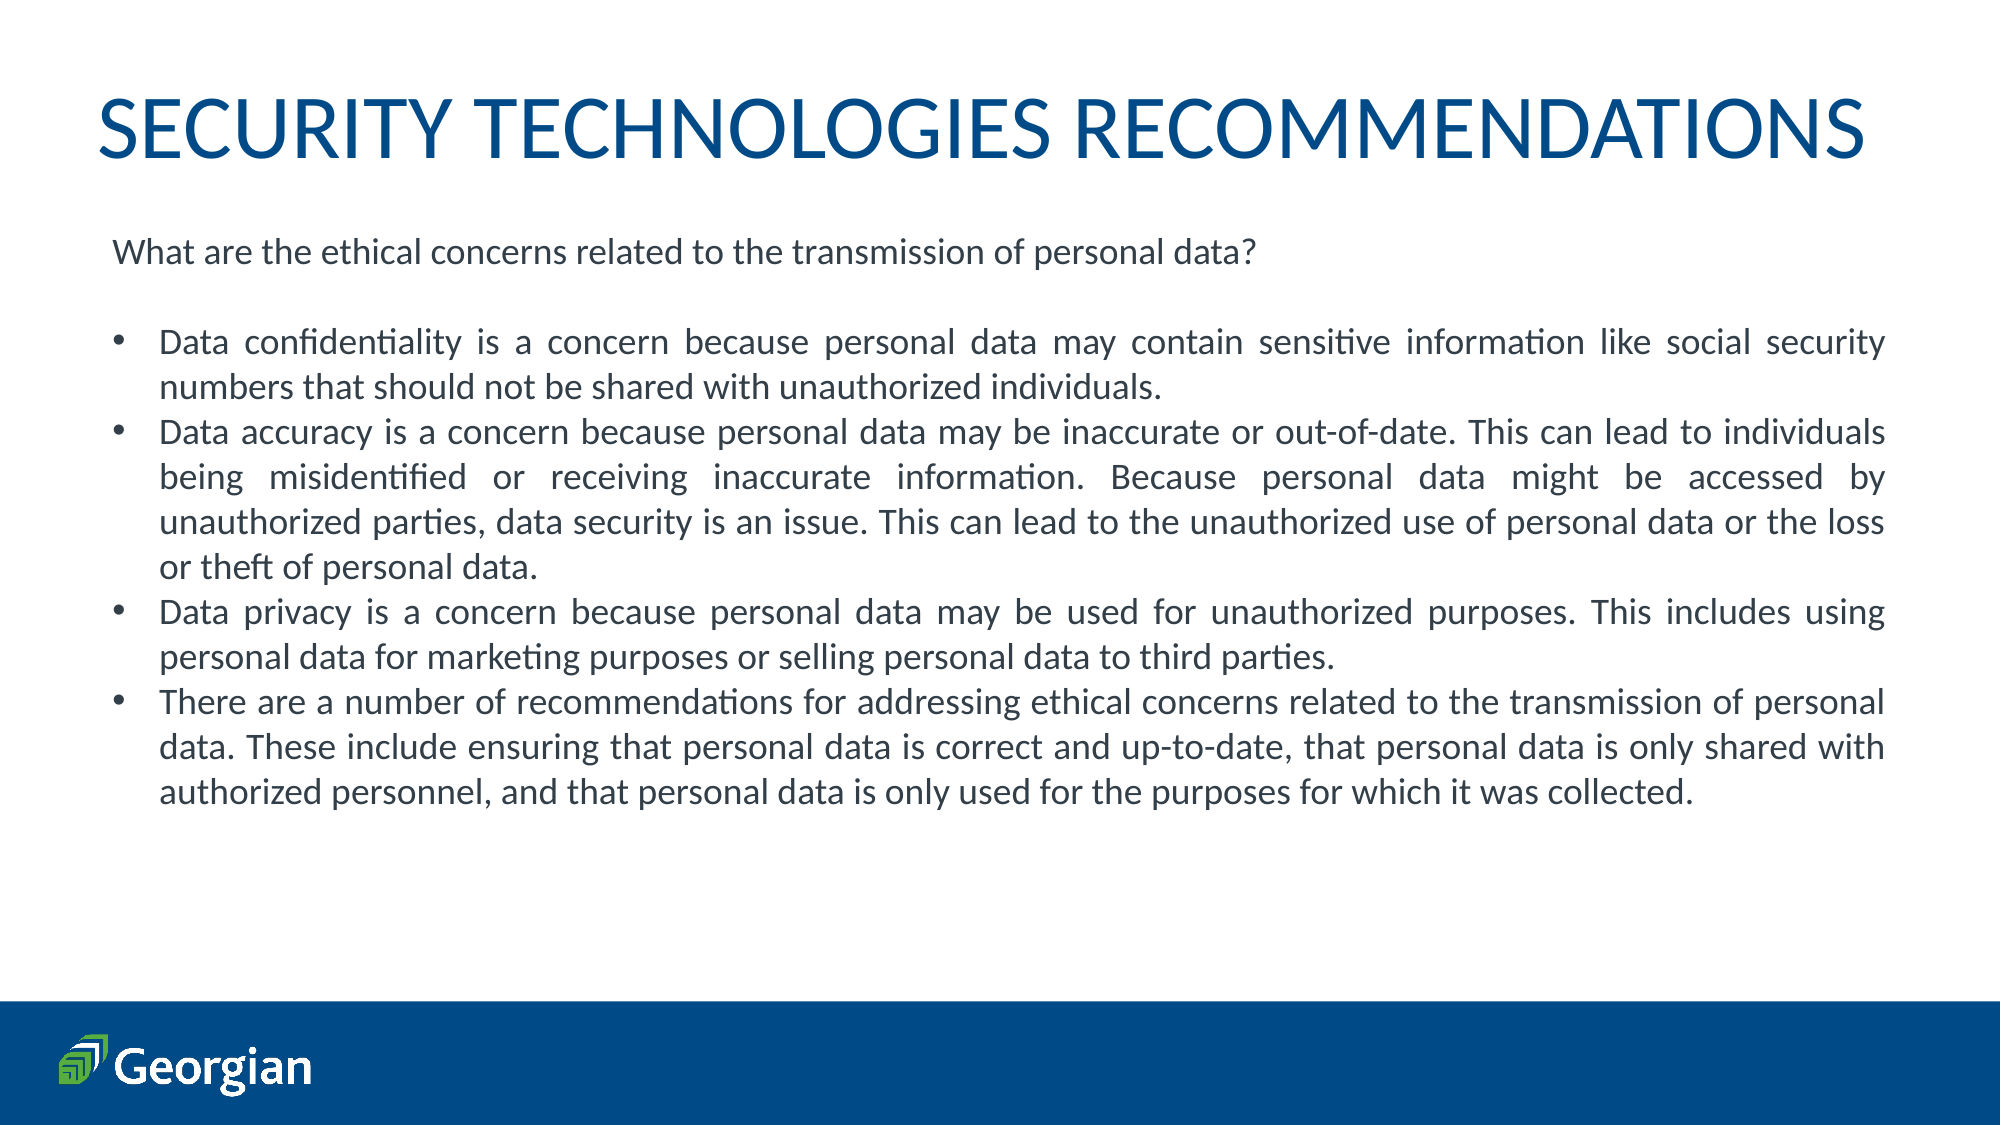

SECURITY TECHNOLOGIES RECOMMENDATIONS
What are the ethical concerns related to the transmission of personal data?

Data confidentiality is a concern because personal data may contain sensitive information like social security numbers that should not be shared with unauthorized individuals.
Data accuracy is a concern because personal data may be inaccurate or out-of-date. This can lead to individuals being misidentified or receiving inaccurate information. Because personal data might be accessed by unauthorized parties, data security is an issue. This can lead to the unauthorized use of personal data or the loss or theft of personal data.
Data privacy is a concern because personal data may be used for unauthorized purposes. This includes using personal data for marketing purposes or selling personal data to third parties.
There are a number of recommendations for addressing ethical concerns related to the transmission of personal data. These include ensuring that personal data is correct and up-to-date, that personal data is only shared with authorized personnel, and that personal data is only used for the purposes for which it was collected.